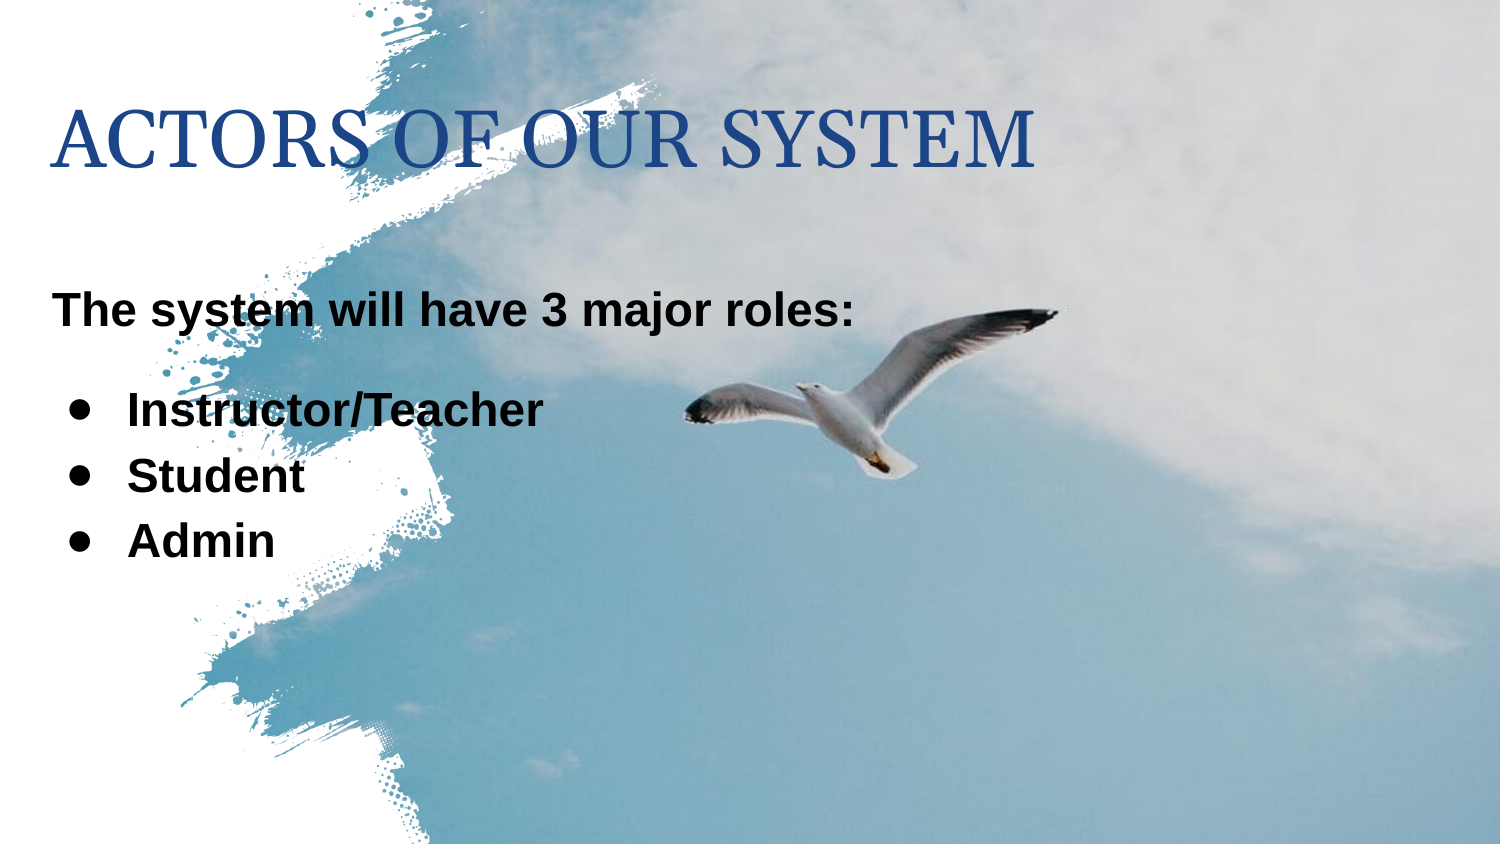

ACTORS OF OUR SYSTEM
The system will have 3 major roles:
Instructor/Teacher
Student
Admin